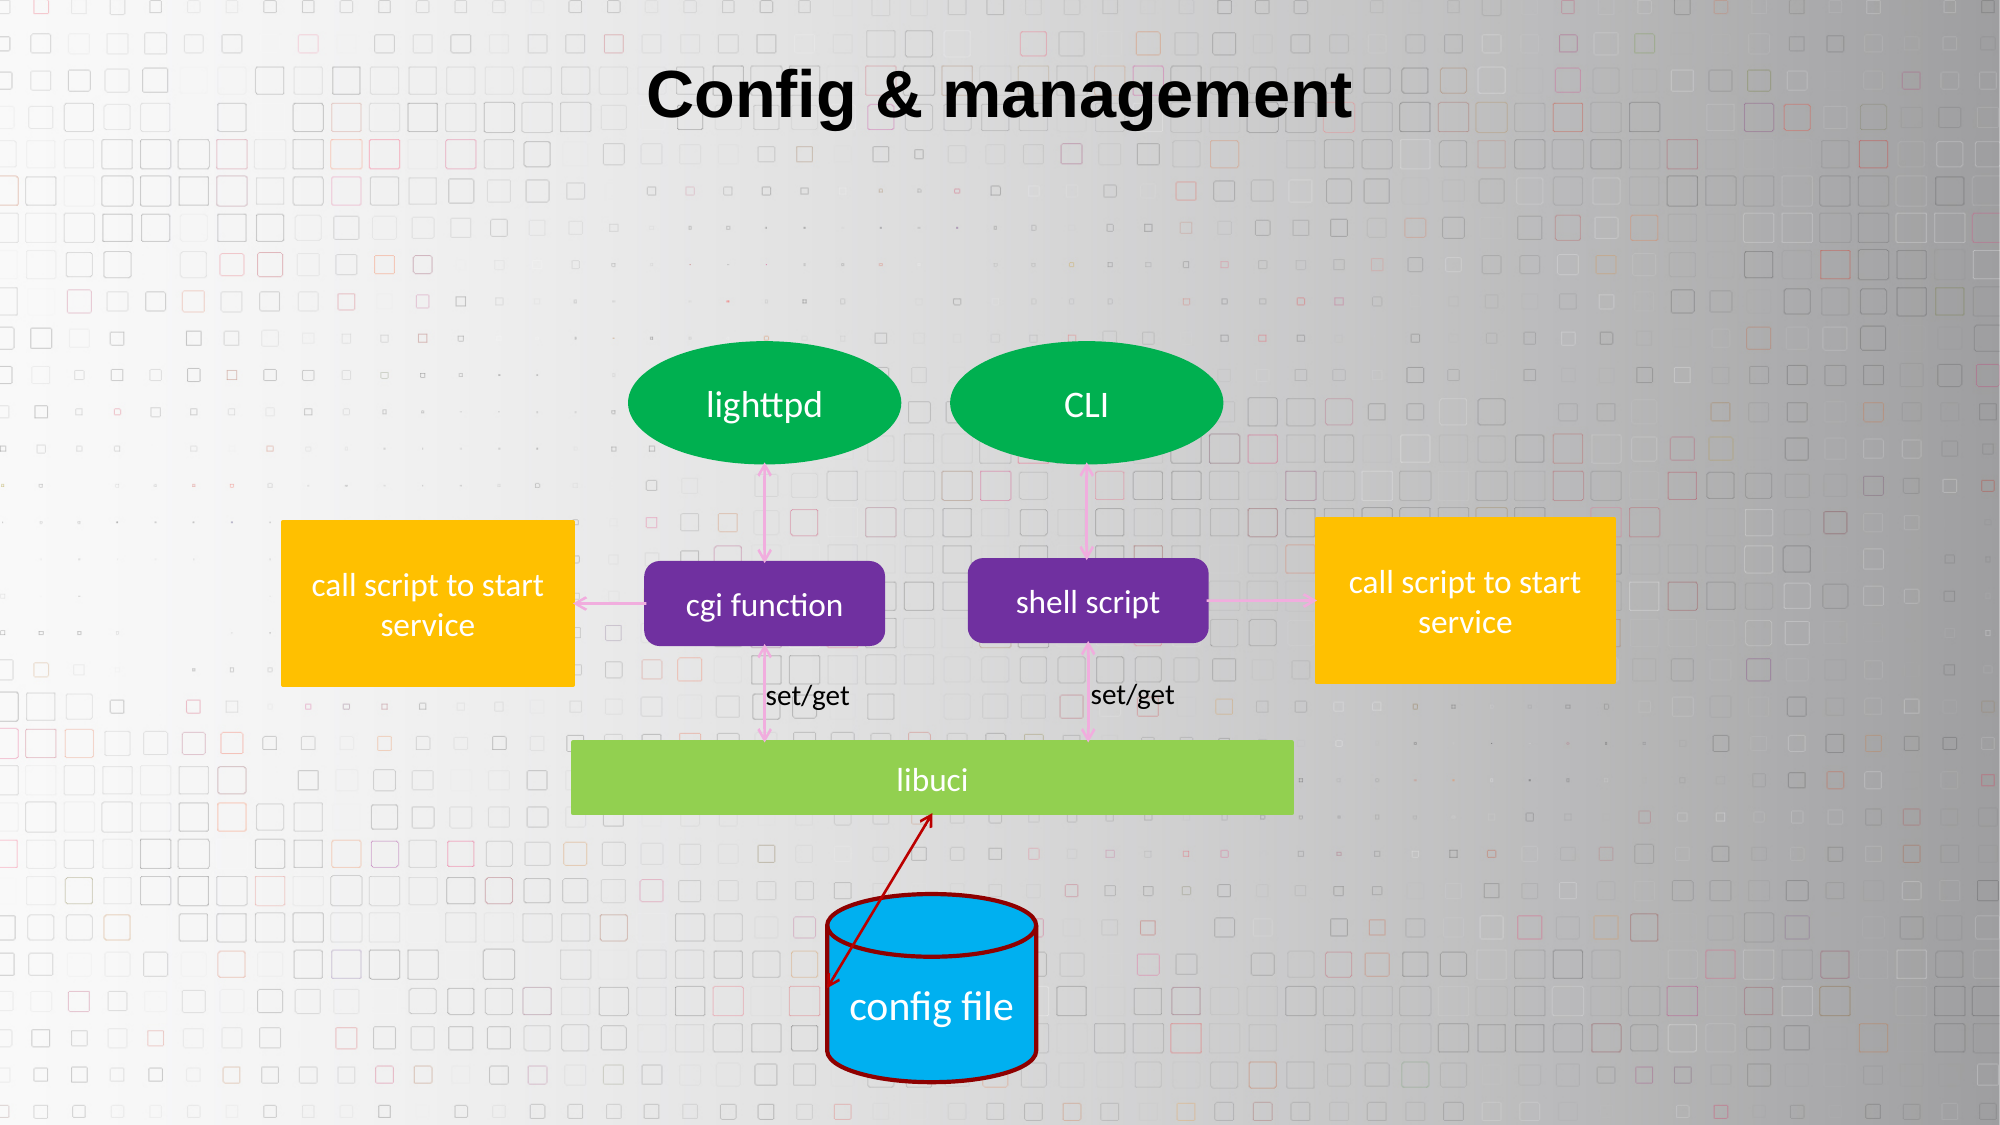

Config & management
CLI
lighttpd
call script to start service
call script to start service
shell script
cgi function
set/get
set/get
libuci
config file